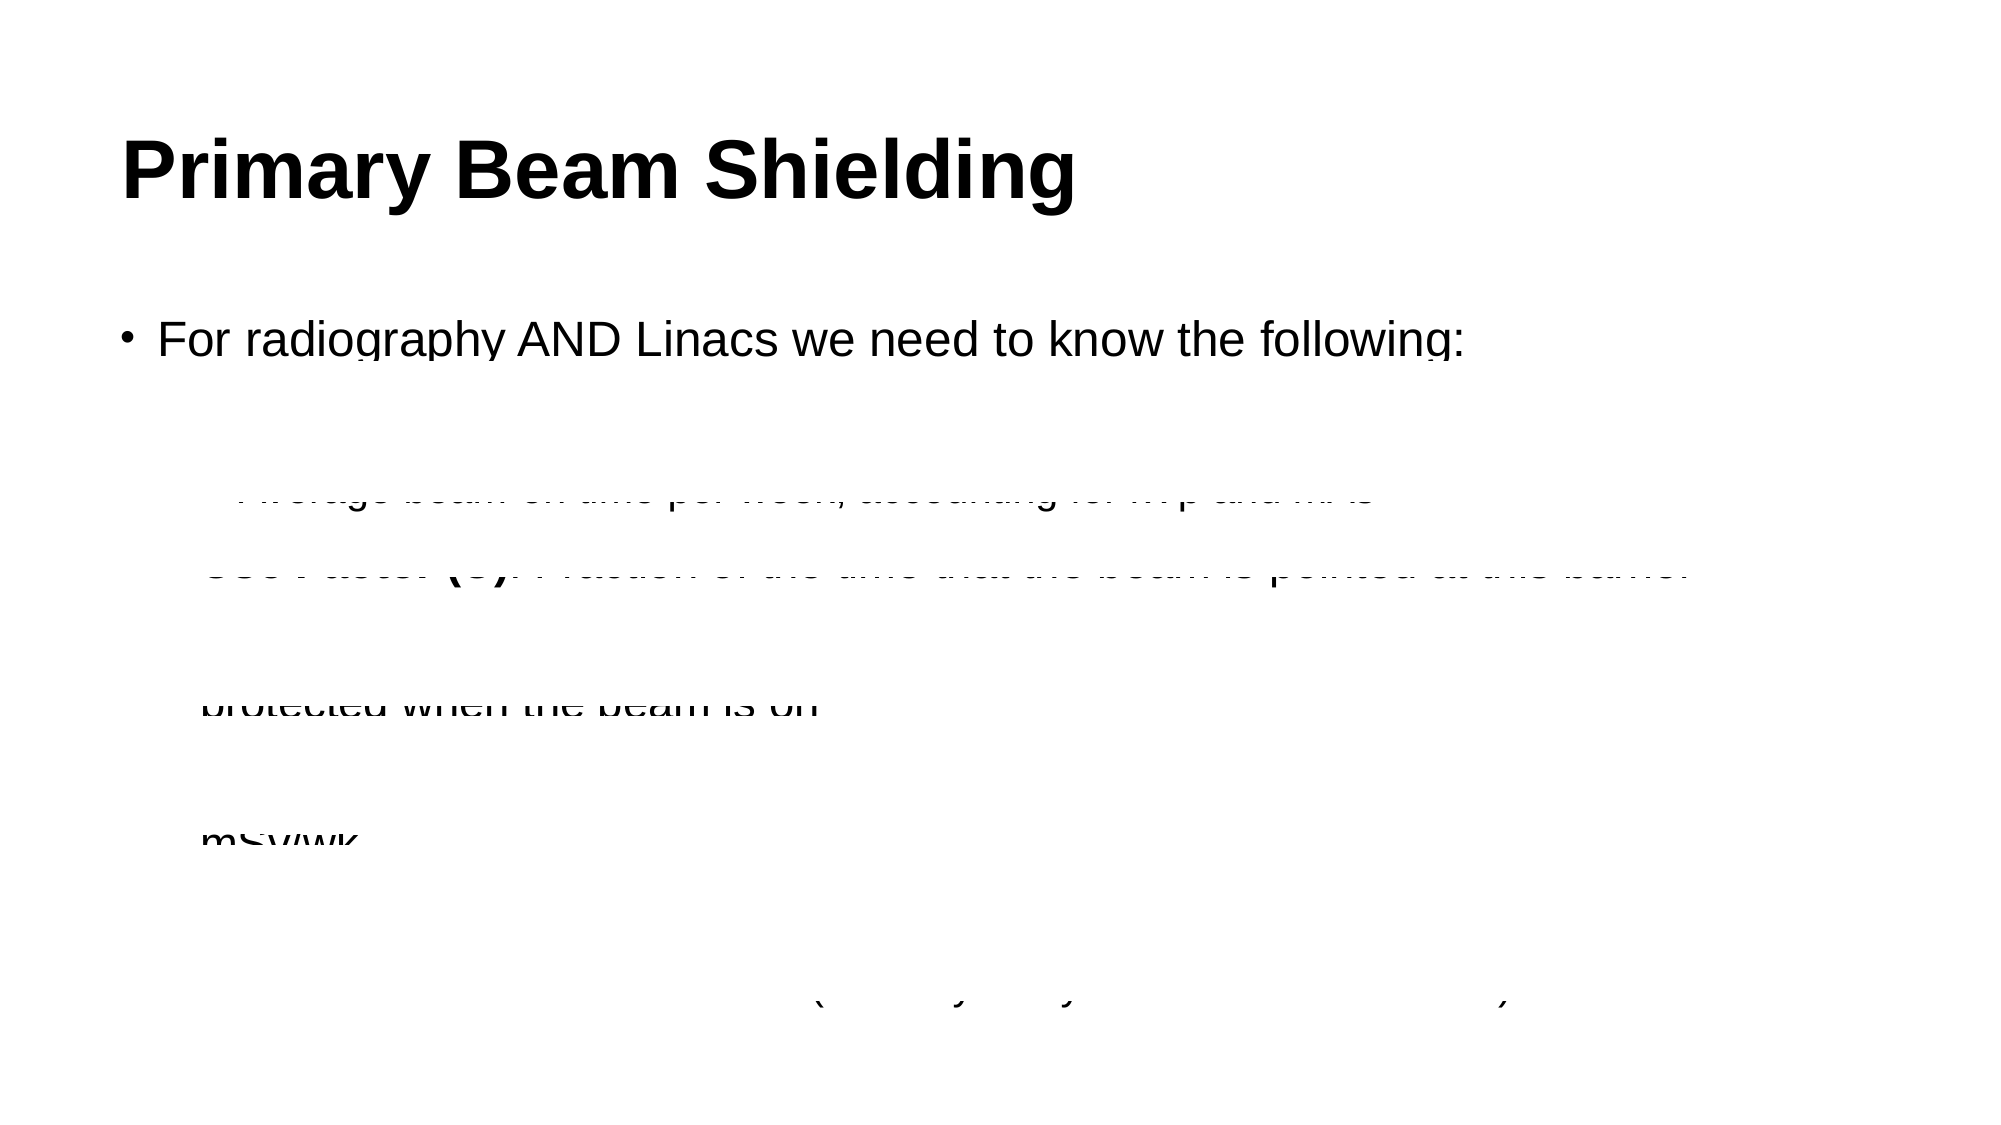

# Primary Beam Shielding
For radiography AND Linacs we need to know the following:
Workload (W): Average use per week in mA minutes for X-Ray
Average beam-on time per week, accounting for kVp and mAs
Use Factor (U): Fraction of the time that the beam is pointed at this barrier
Occupancy Factor (T): Fraction of the time where people are in the area to be protected when the beam is on
Maximum Permissible Exposure (P): 10% of the regulation limits for ALARA in mSv/wk
Occupational: 0.1 mSv/wk (50 mSv/yr * 10% = 5 mSv/yr * 1 yr/50 wk = 0.1 mSv/wk)
General Public: 0.02 mSv/wk (1 mSv/yr * 1 yr/50 wk = 0.02 mSv/wk)